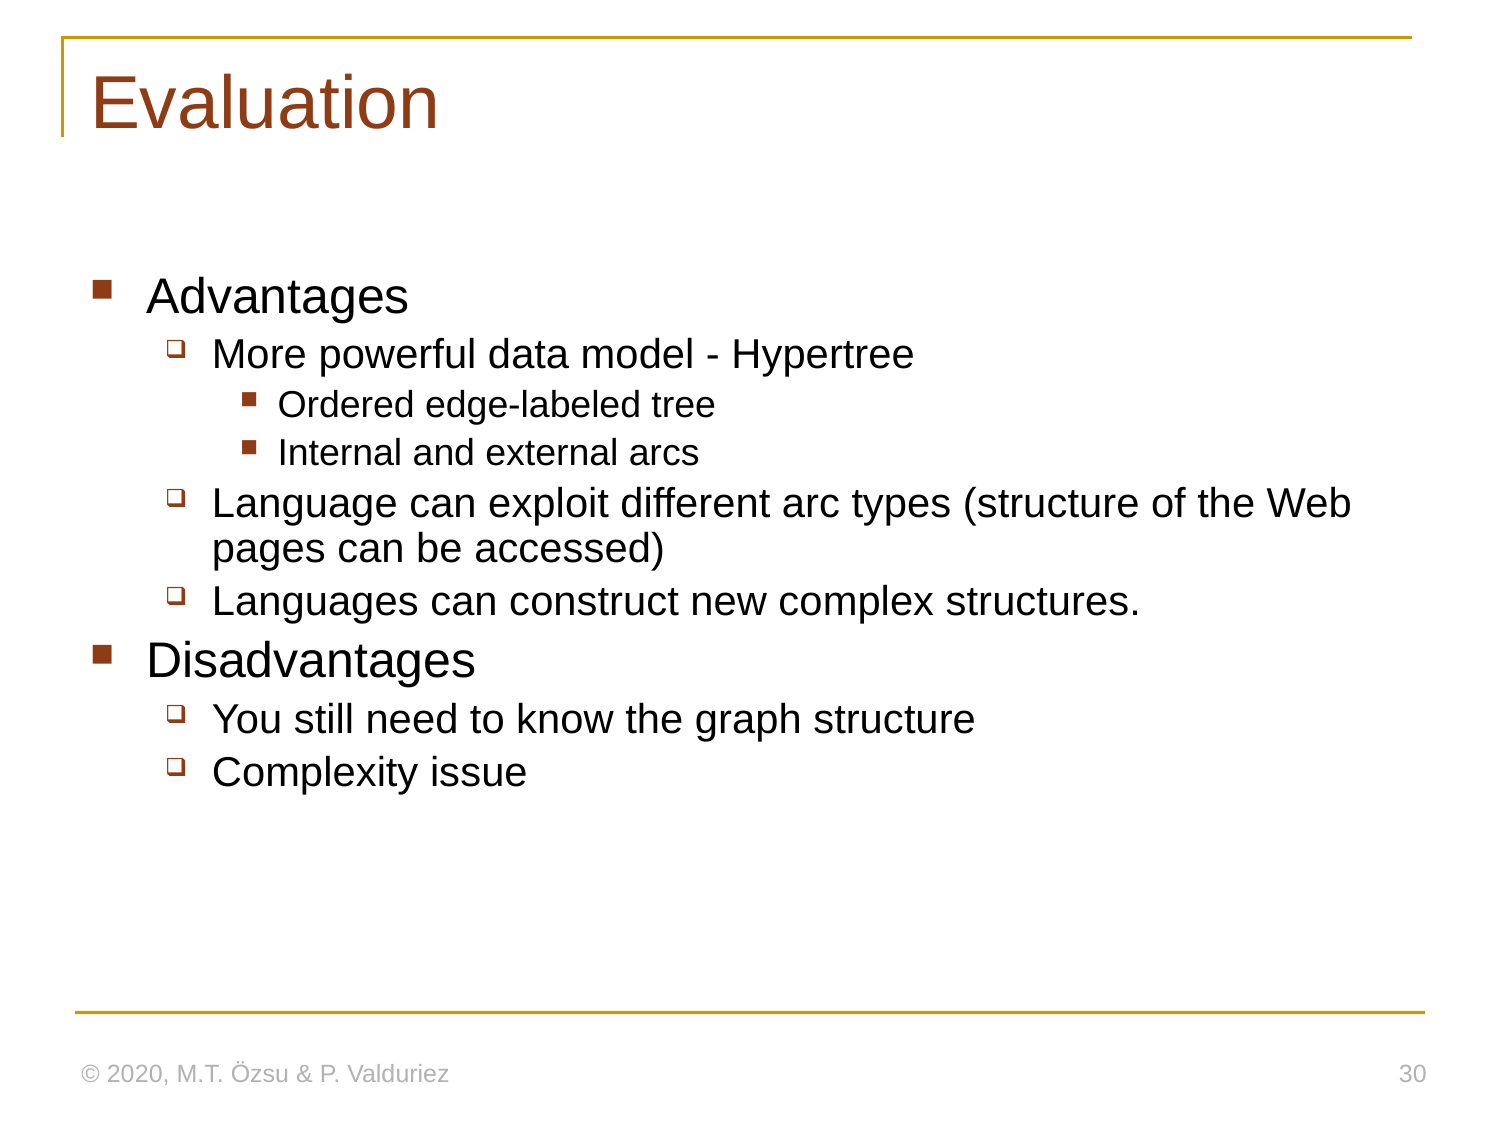

# Evaluation
Advantages
More powerful data model - Hypertree
Ordered edge-labeled tree
Internal and external arcs
Language can exploit different arc types (structure of the Web pages can be accessed)
Languages can construct new complex structures.
Disadvantages
You still need to know the graph structure
Complexity issue
© 2020, M.T. Özsu & P. Valduriez
30